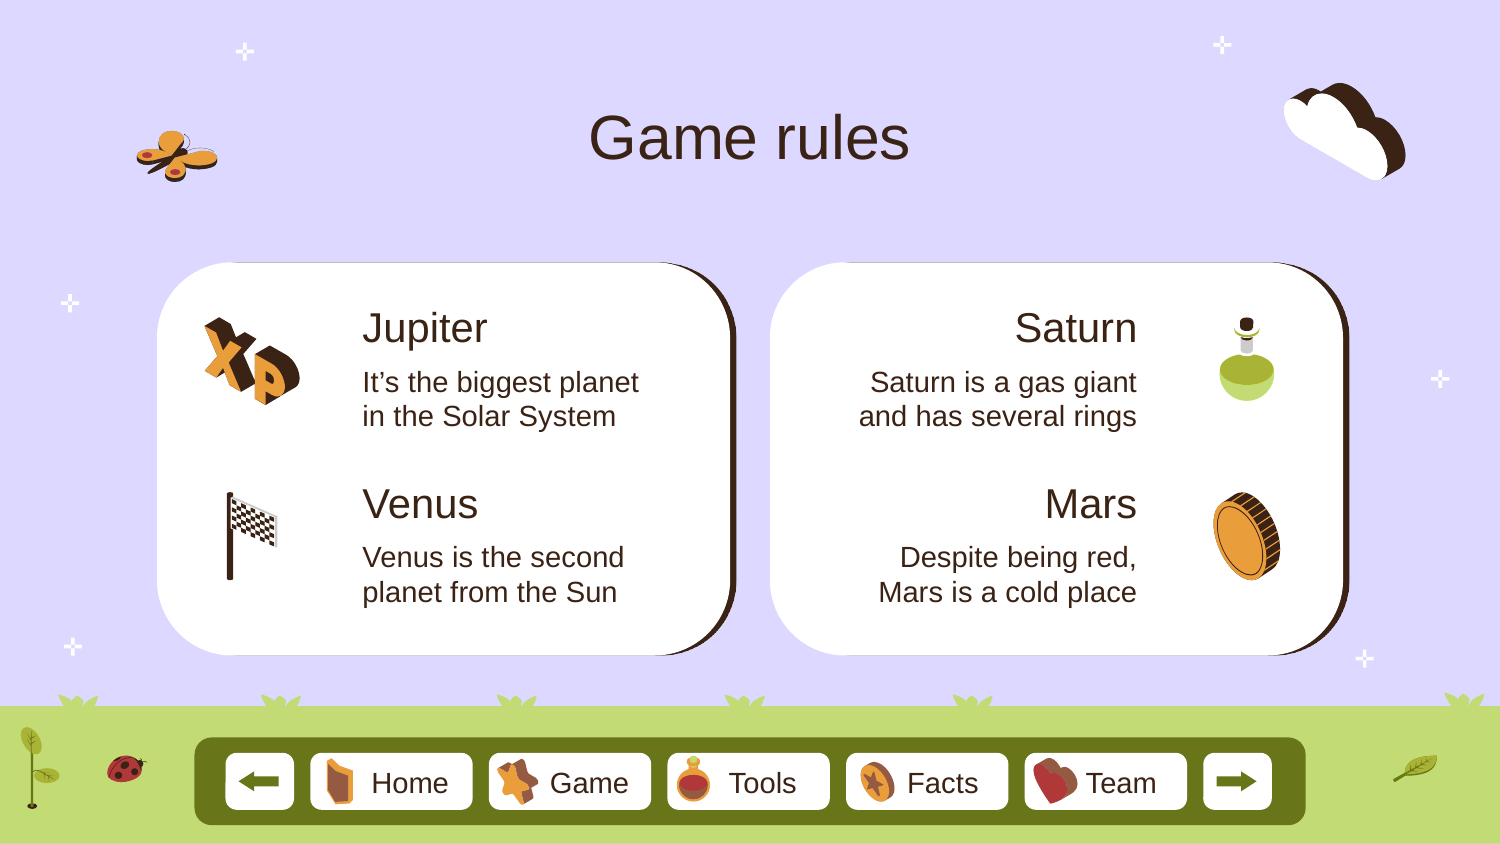

# Game rules

Jupiter
Saturn

It’s the biggest planet in the Solar System
Saturn is a gas giant and has several rings
Venus
Mars

Venus is the second planet from the Sun
Despite being red, Mars is a cold place

Team
Home
Game
Tools
Facts